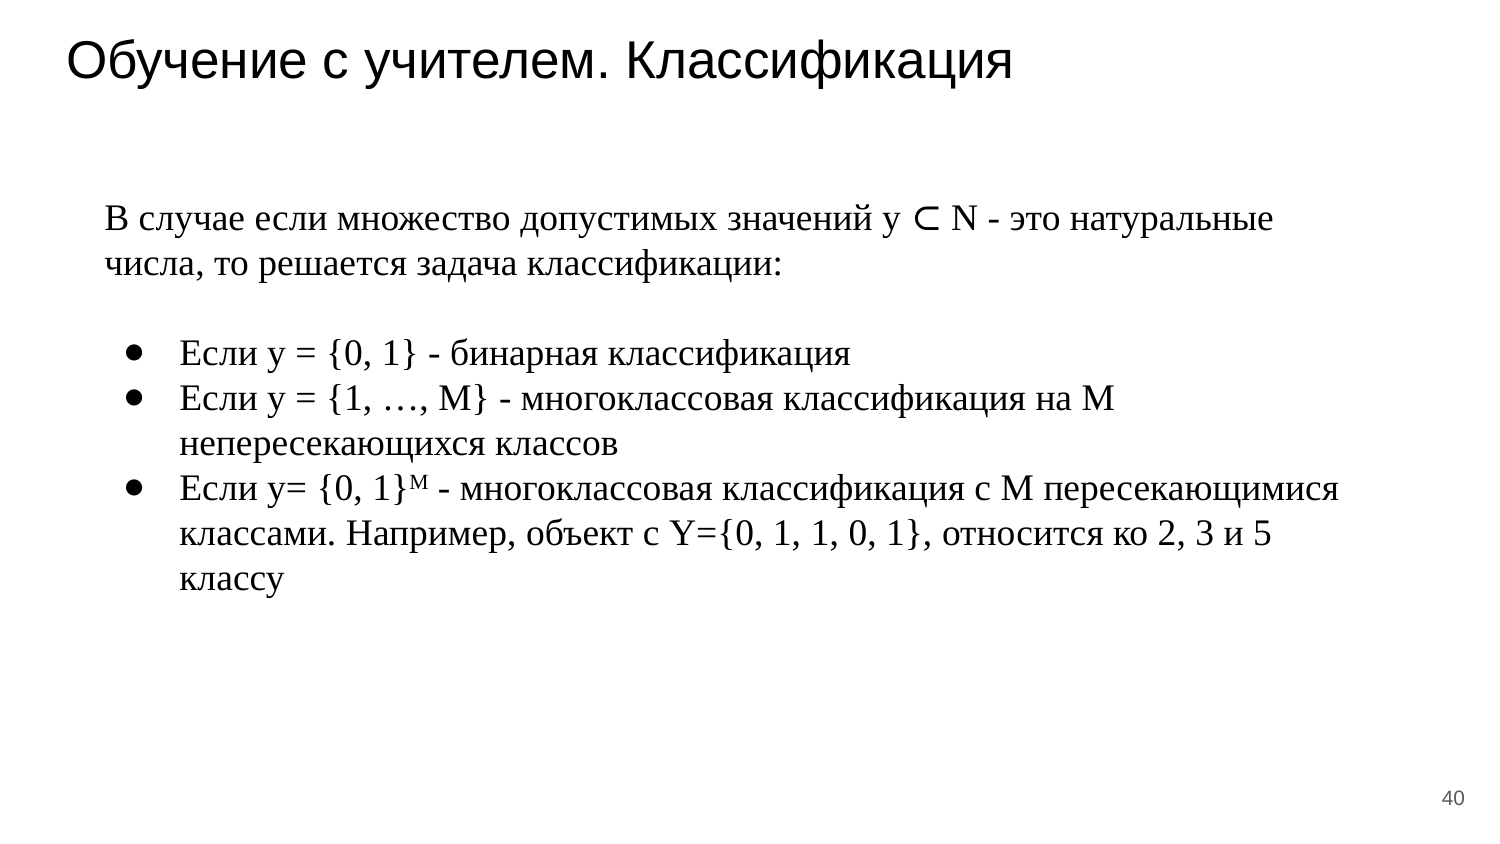

# Обучение с учителем. Классификация
В случае если множество допустимых значений y ⊂ N - это натуральные числа, то решается задача классификации:

Если y = {0, 1} - бинарная классификация
Если y = {1, …, M} - многоклассовая классификация на M непересекающихся классов
Если y= {0, 1}M - многоклассовая классификация c M пересекающимися классами. Например, объект с Y={0, 1, 1, 0, 1}, относится ко 2, 3 и 5 классу
40